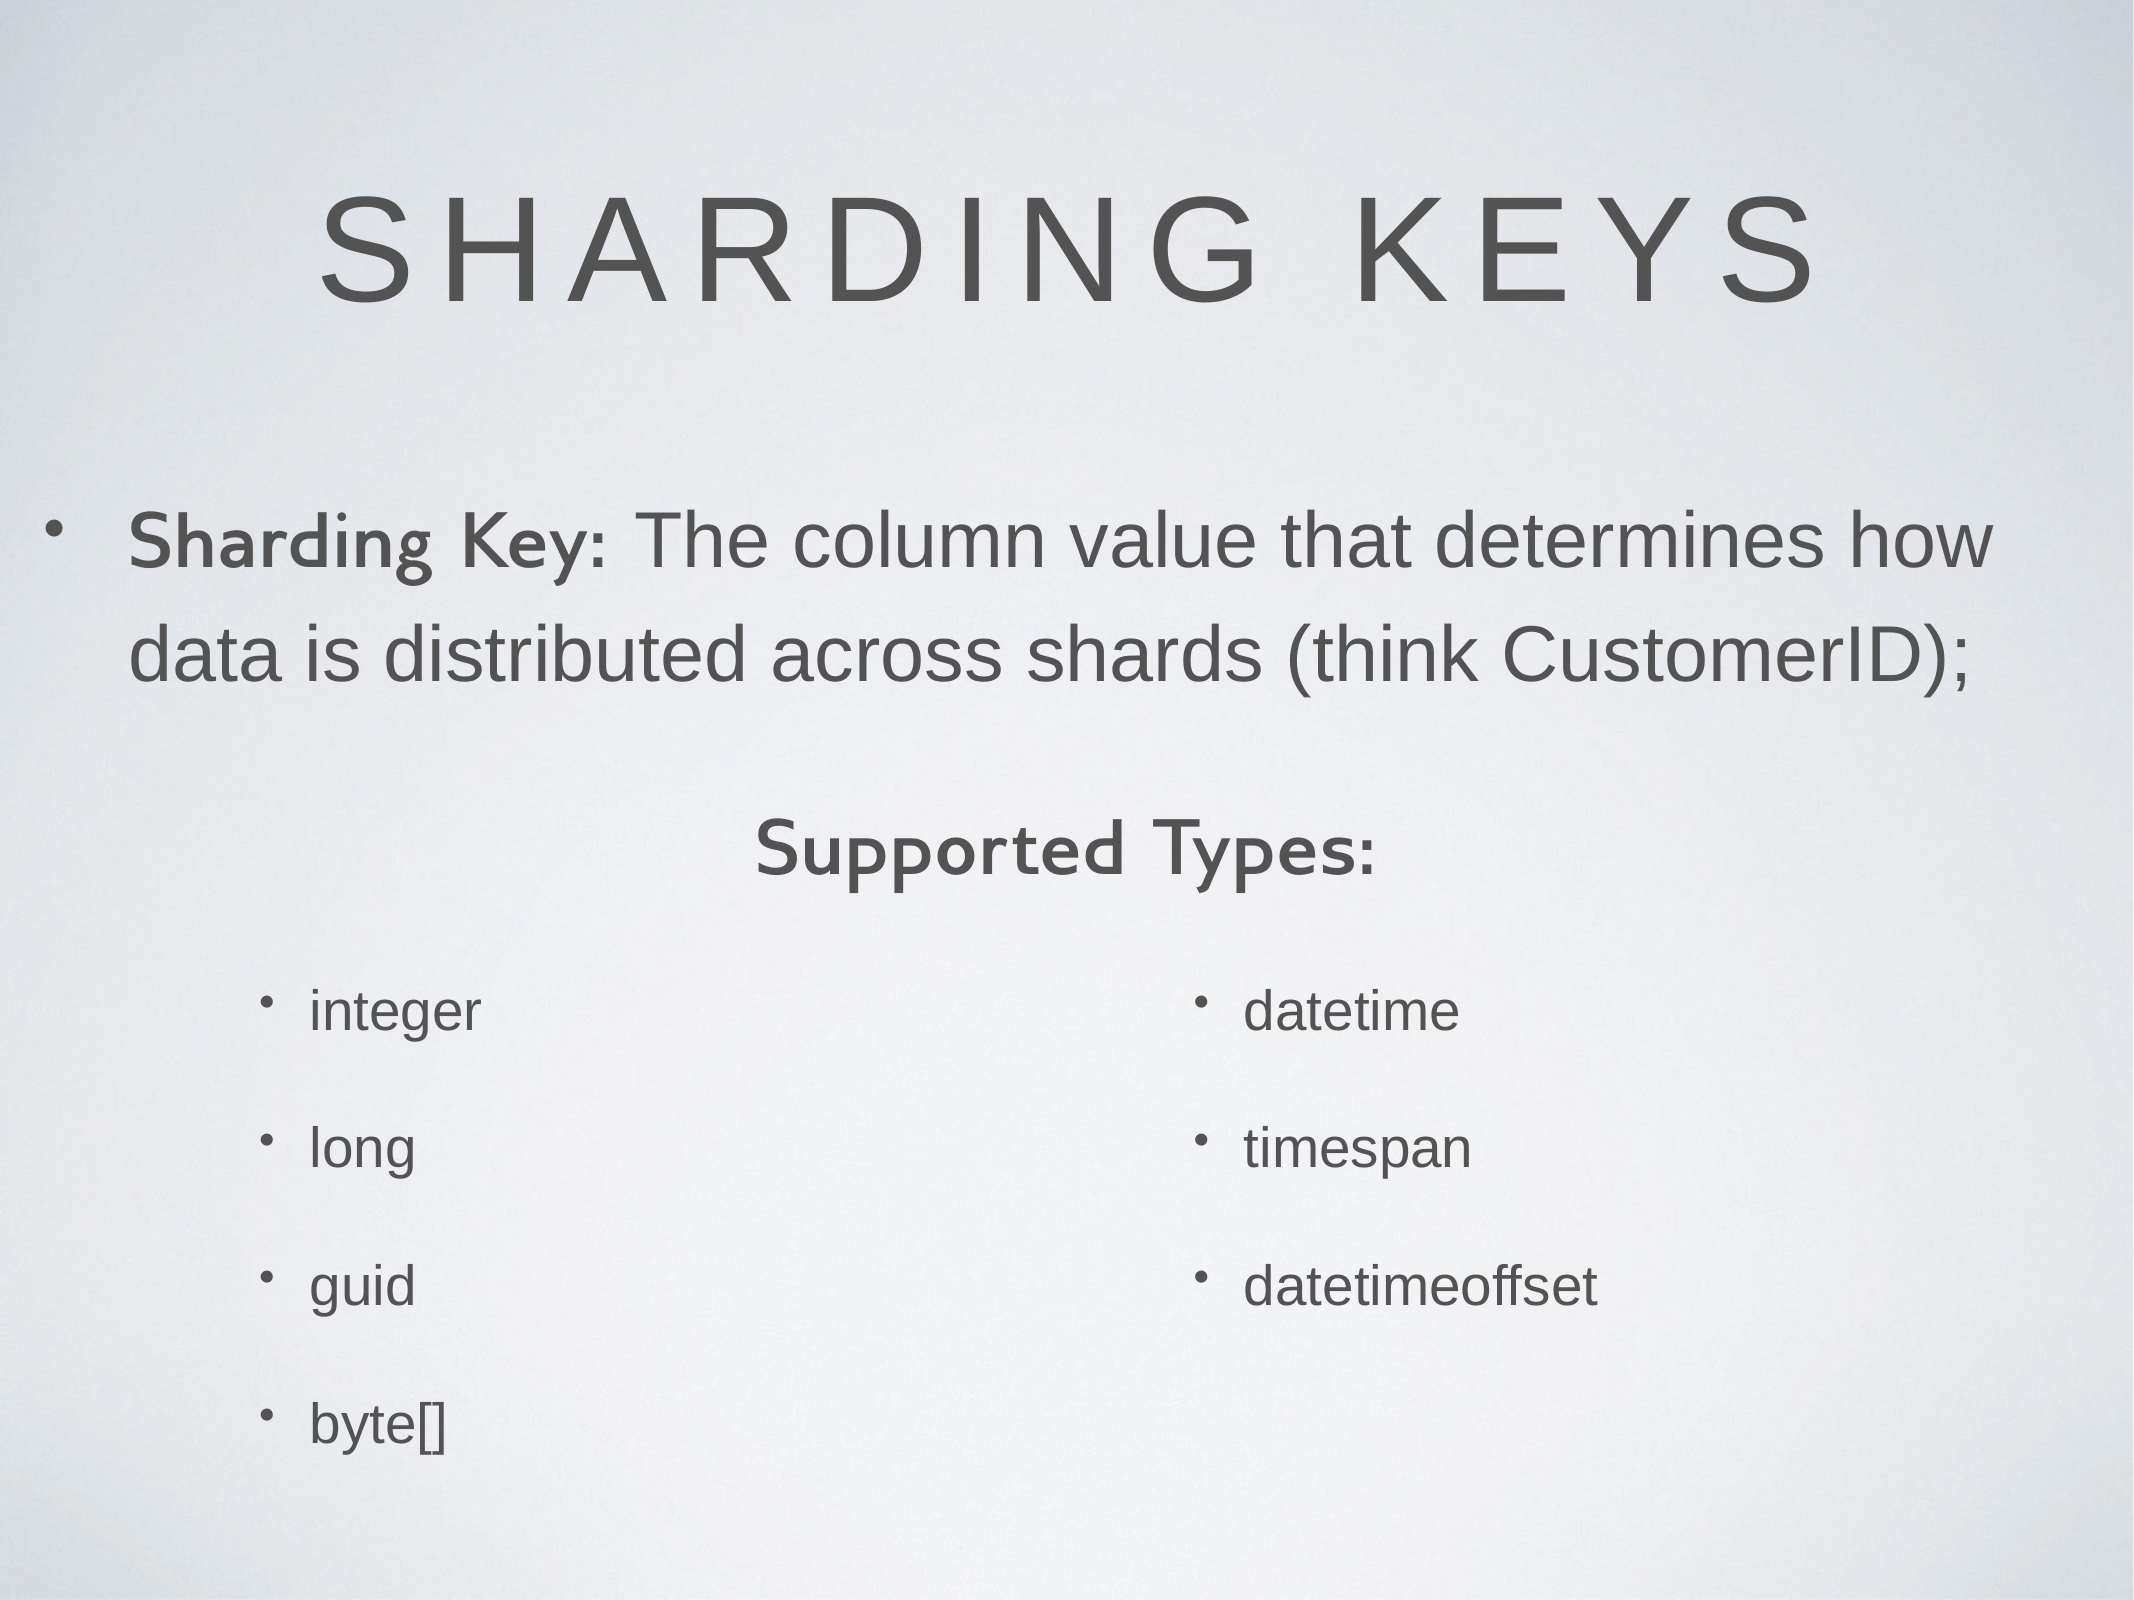

# Sharding Keys
Sharding Key: The column value that determines how data is distributed across shards (think CustomerID);
Supported Types:
integer
long
guid
byte[]
datetime
timespan
datetimeoffset